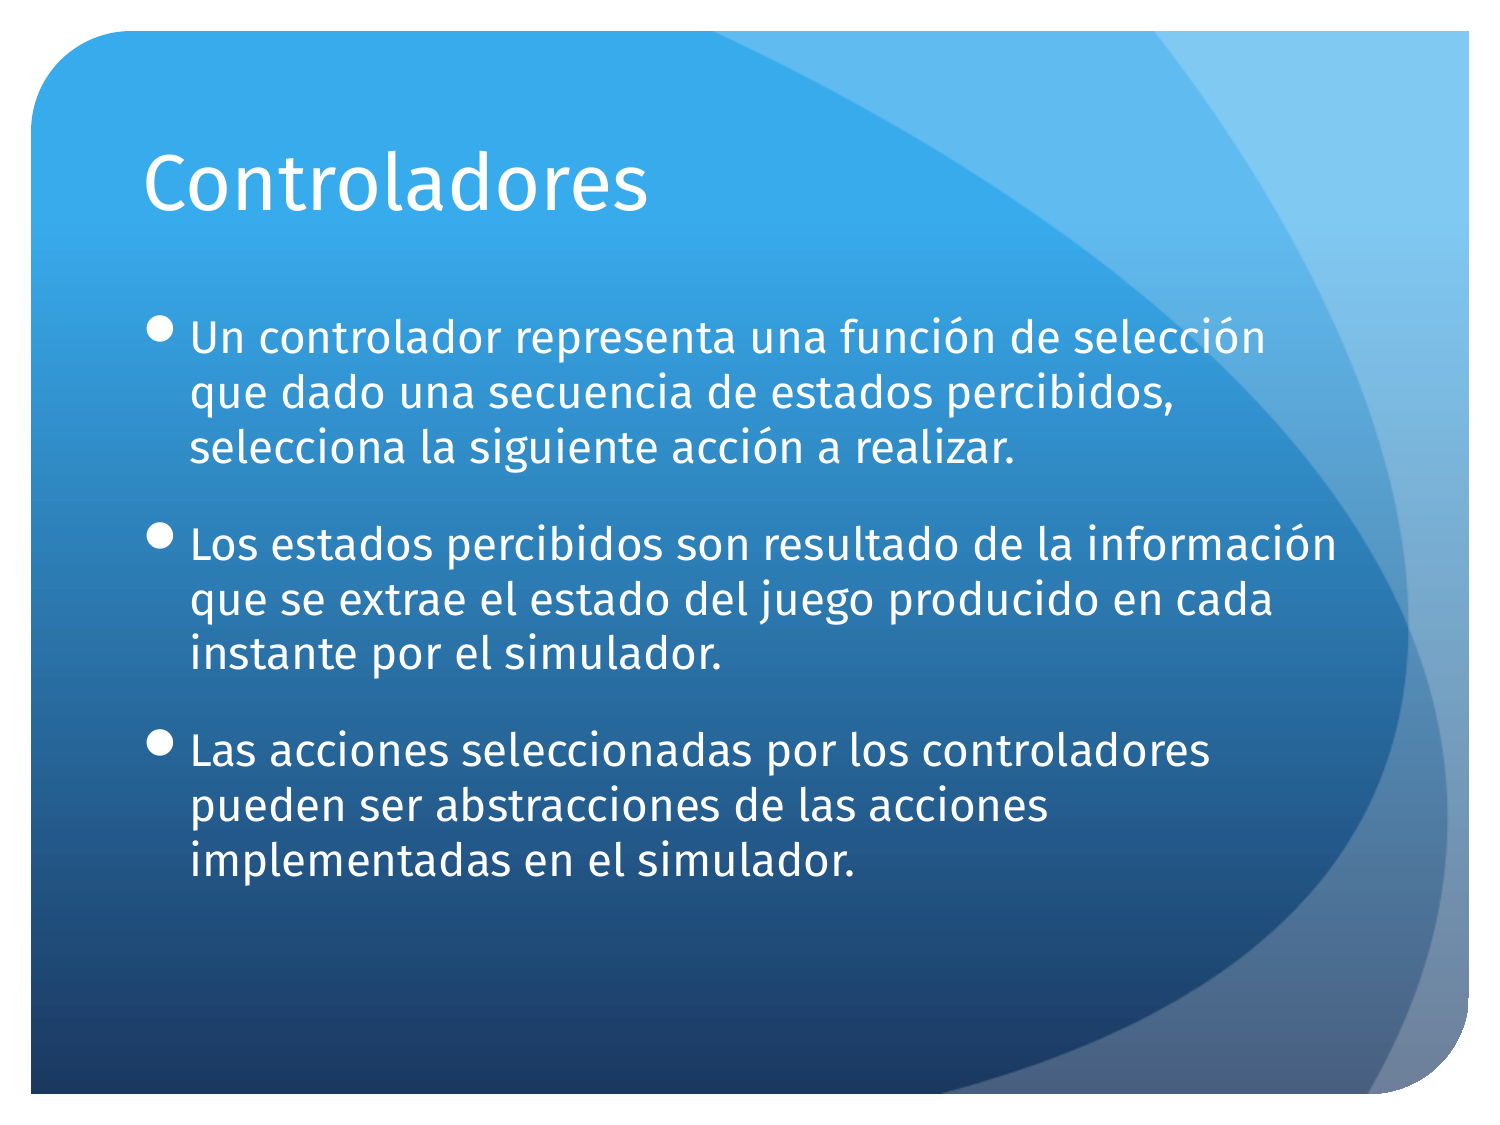

# Controladores
Un controlador representa una función de selección que dado una secuencia de estados percibidos, selecciona la siguiente acción a realizar.
Los estados percibidos son resultado de la información que se extrae el estado del juego producido en cada instante por el simulador.
Las acciones seleccionadas por los controladores pueden ser abstracciones de las acciones implementadas en el simulador.